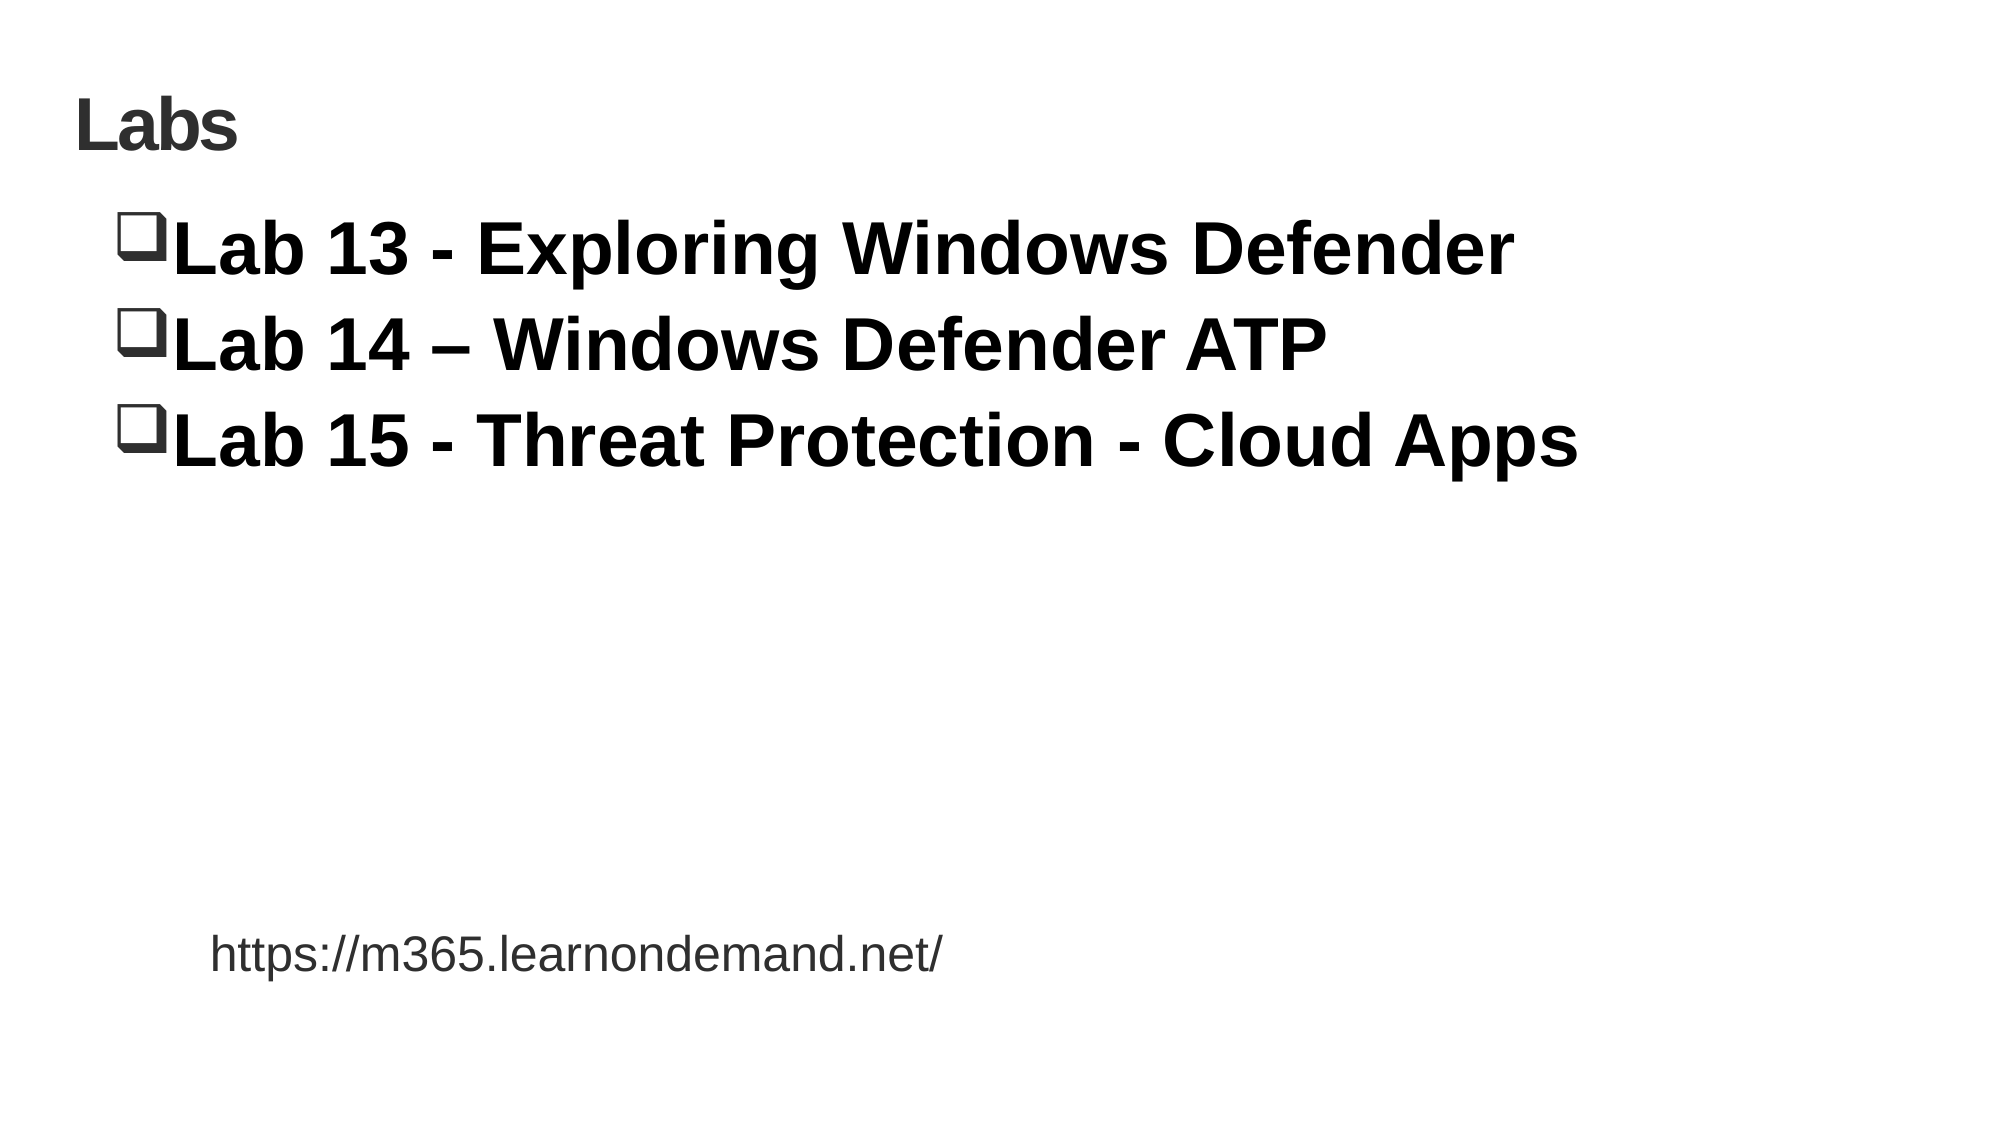

# Labs
Lab 13 - Exploring Windows Defender
Lab 14 – Windows Defender ATP
Lab 15 - Threat Protection - Cloud Apps
https://m365.learnondemand.net/